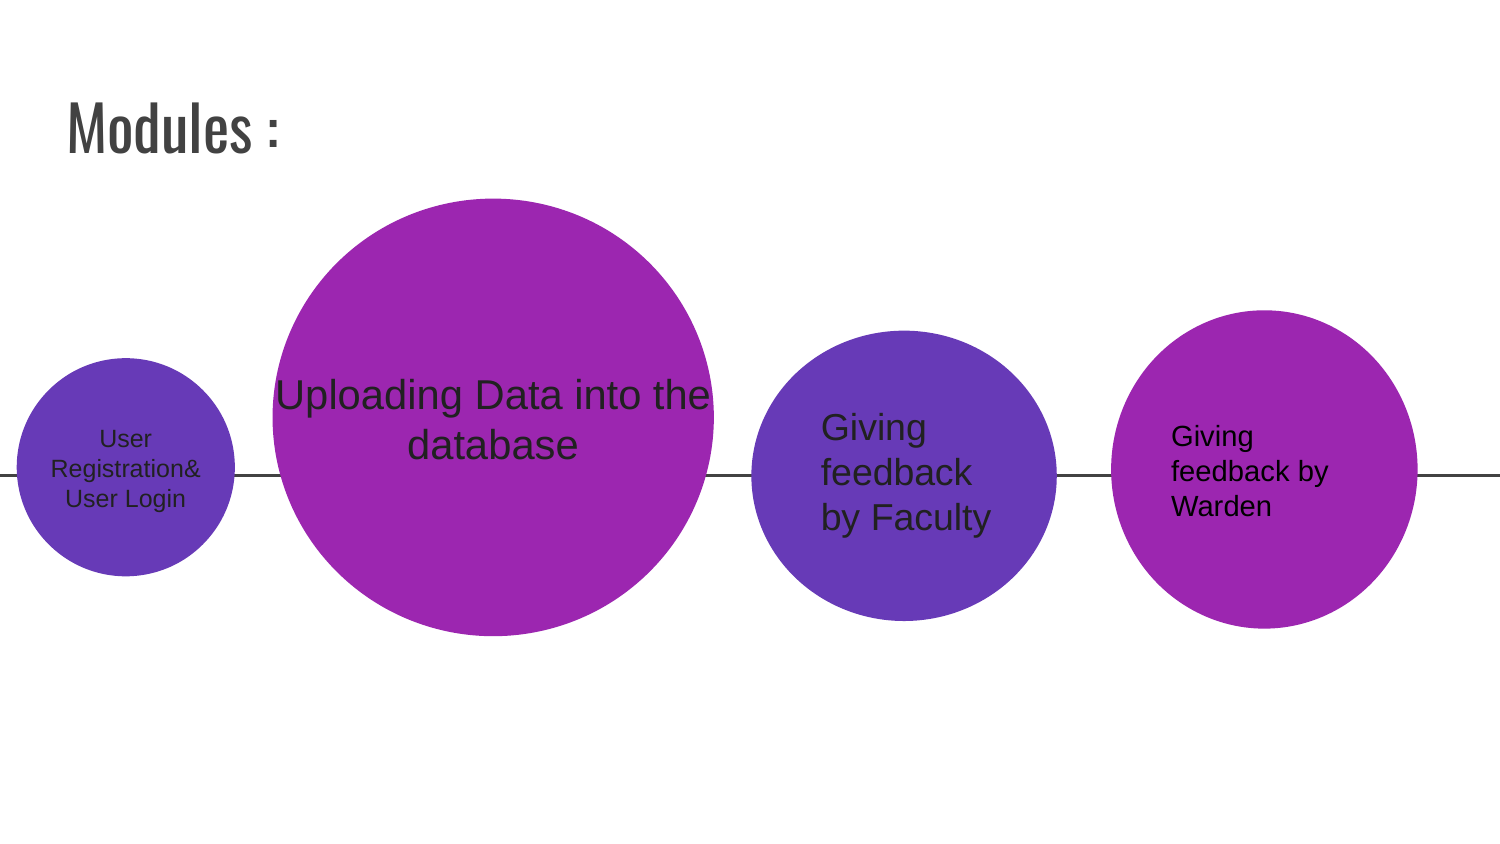

# Modules :

Giving feedback by Warden

Uploading Data into the database
User Registration& User Login
Giving feedback
by Faculty